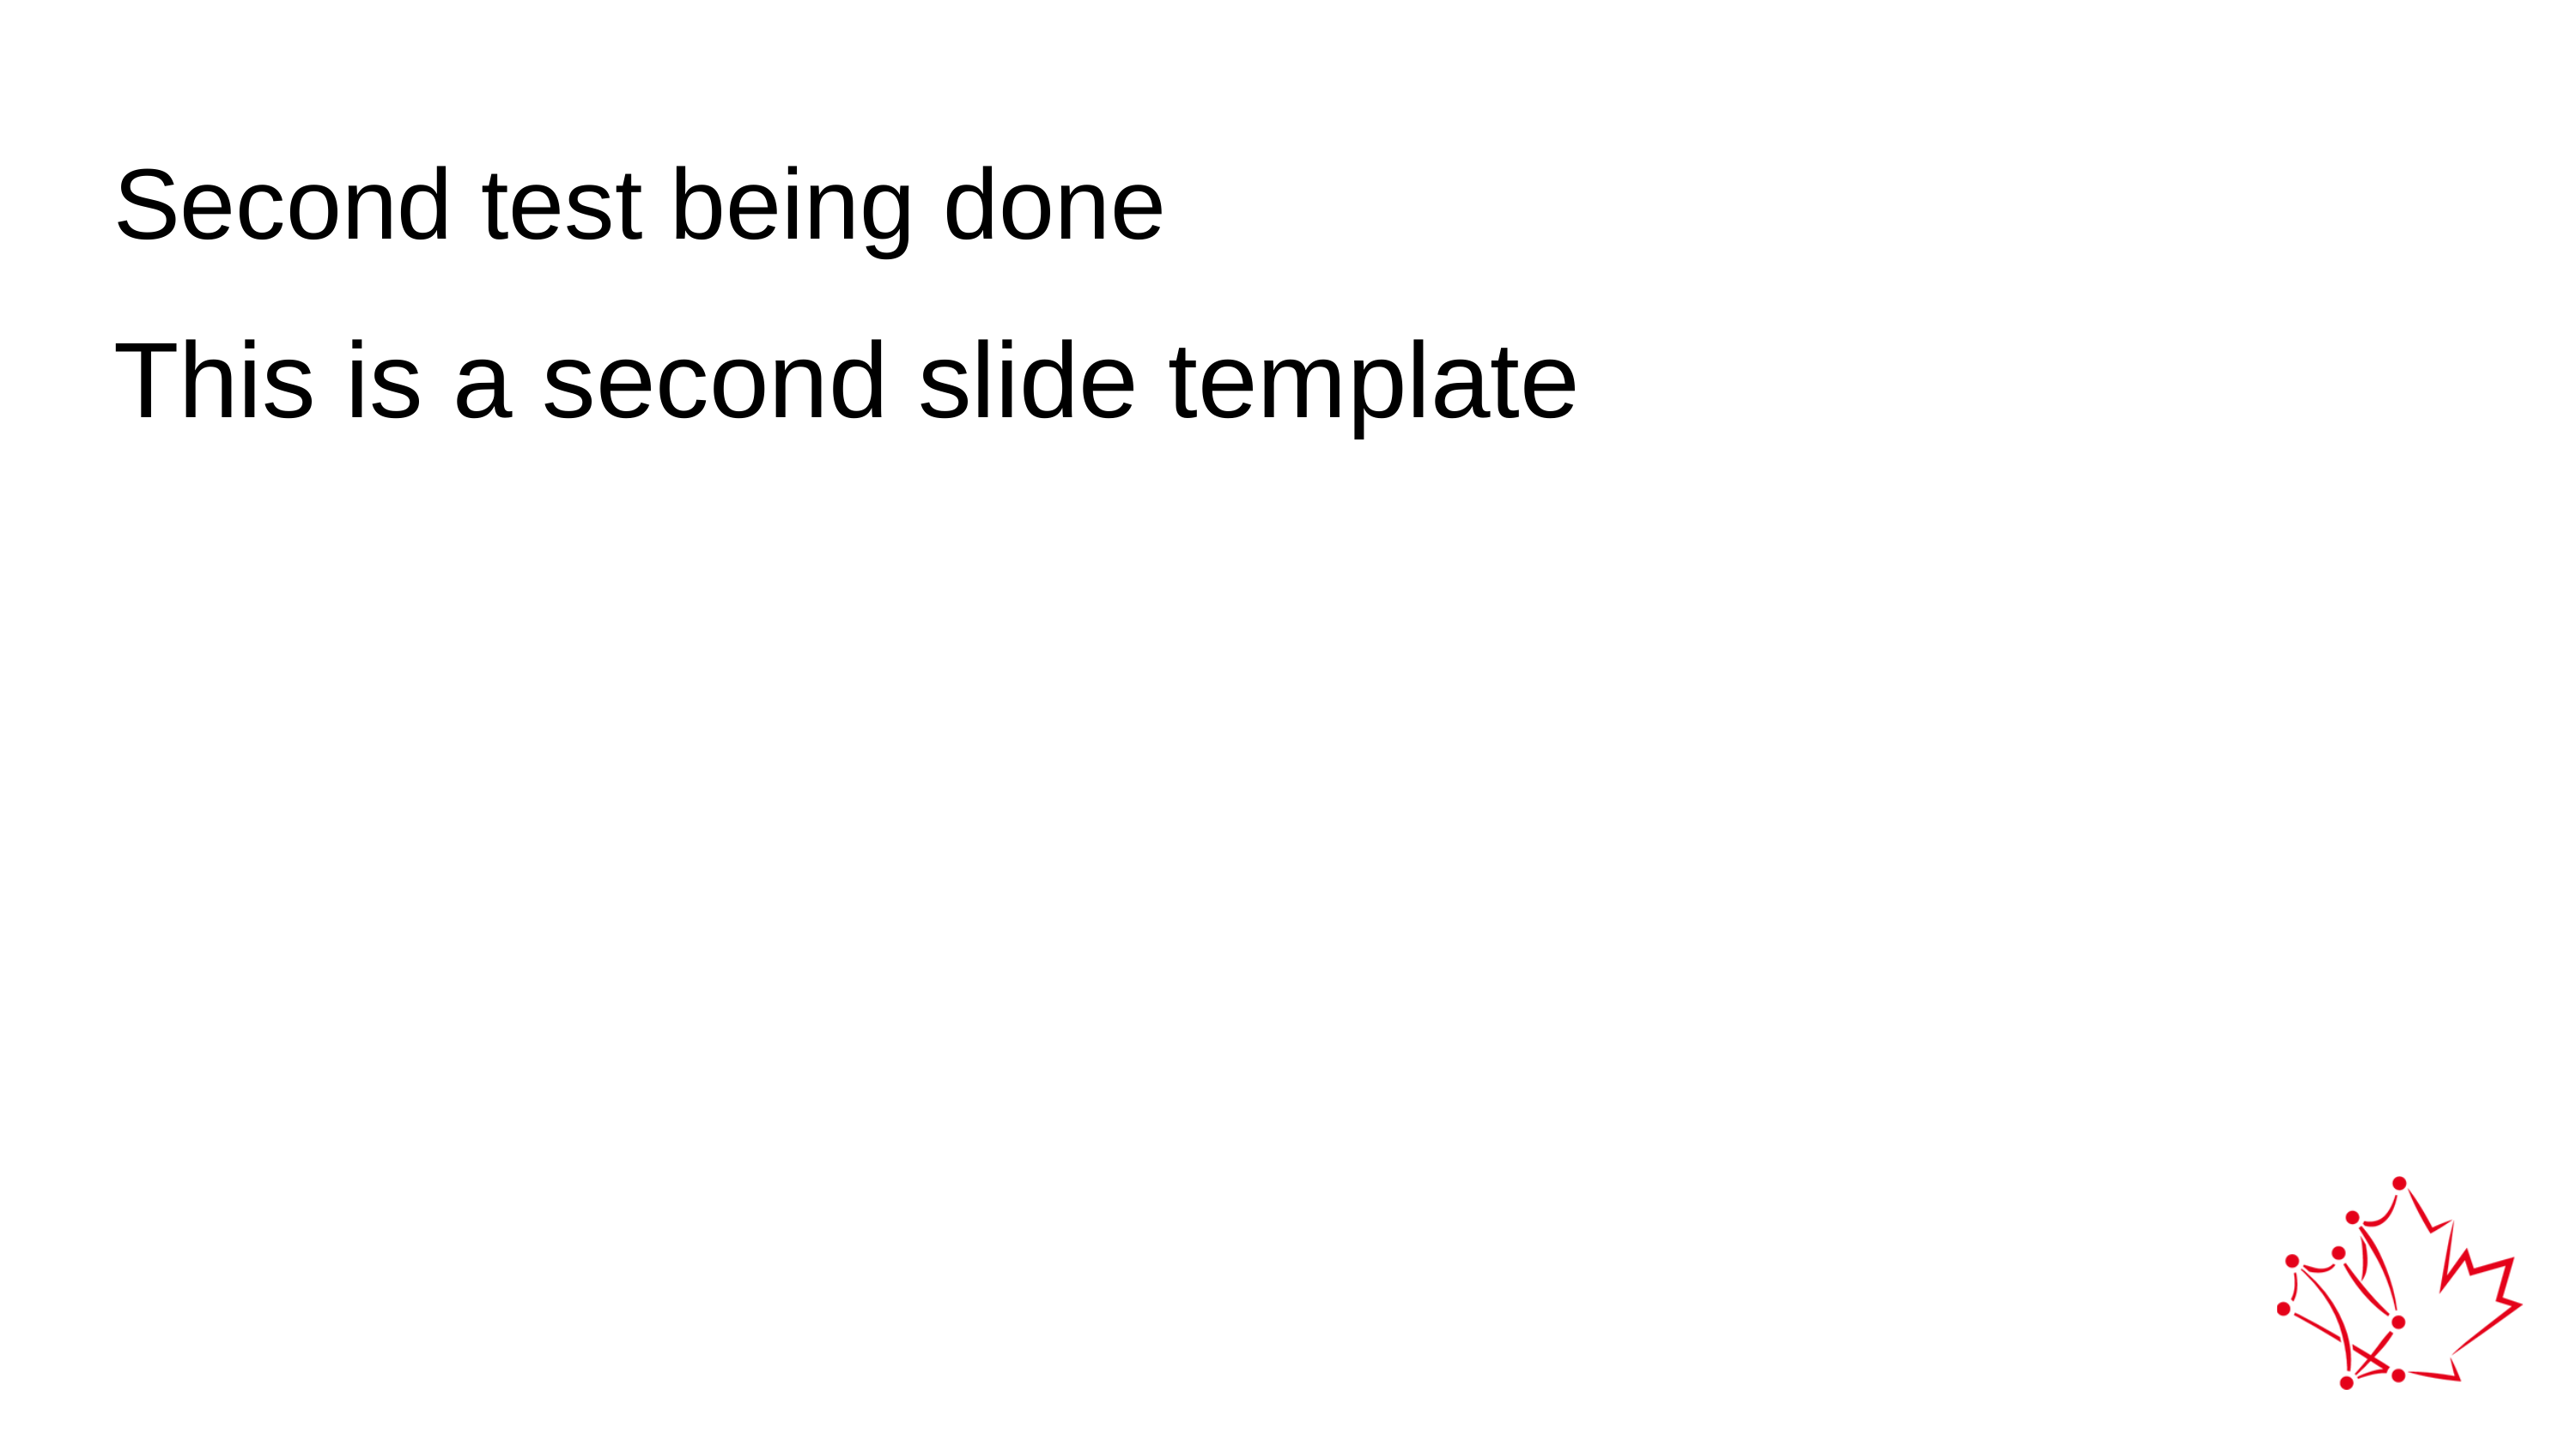

Second test being done
This is a second slide template